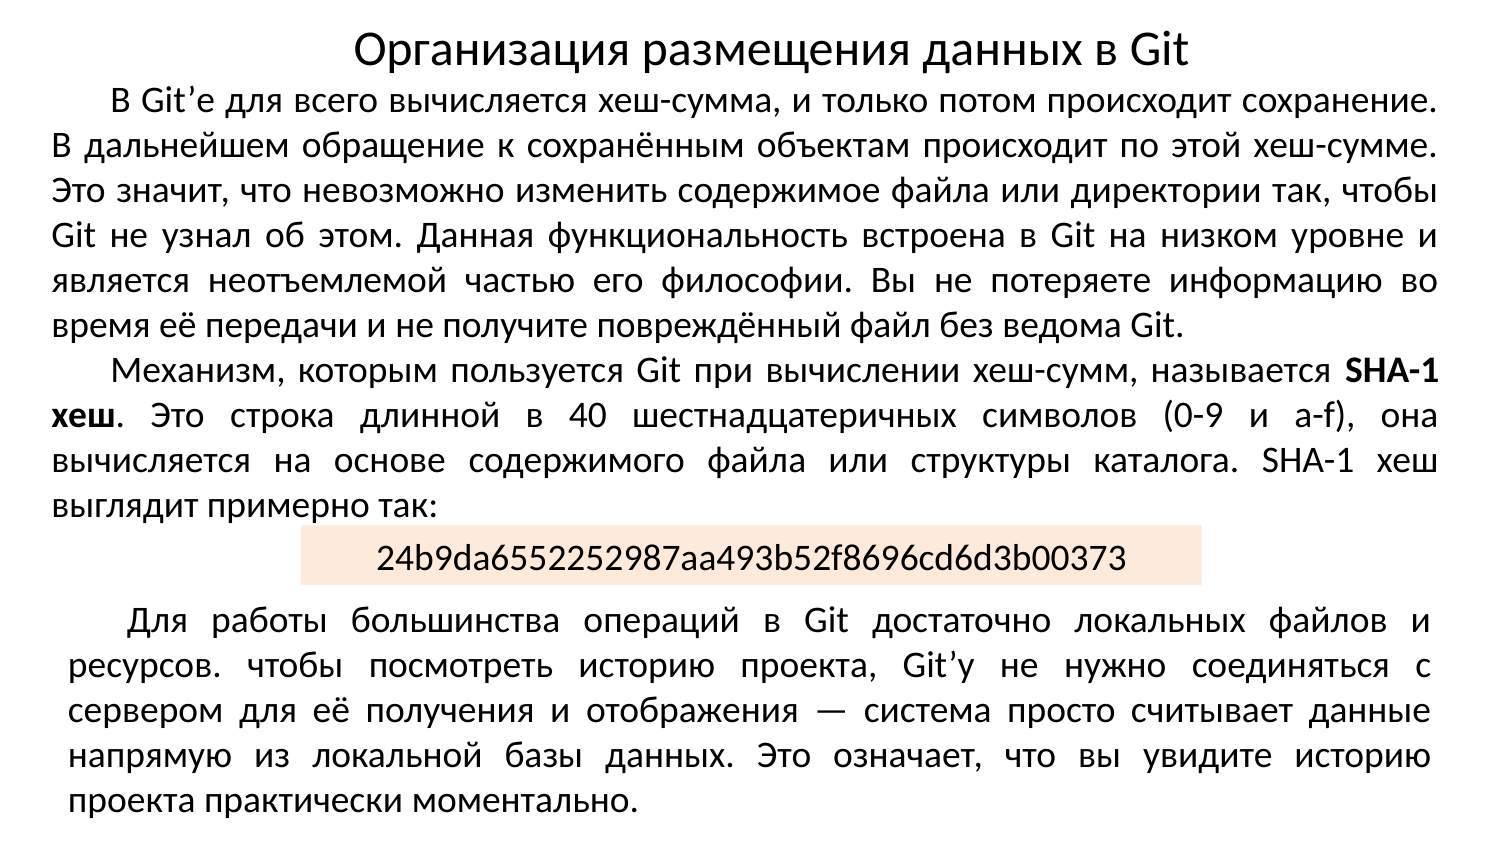

Организация размещения данных в Git
В Git’е для всего вычисляется хеш-сумма, и только потом происходит сохранение. В дальнейшем обращение к сохранённым объектам происходит по этой хеш-сумме. Это значит, что невозможно изменить содержимое файла или директории так, чтобы Git не узнал об этом. Данная функциональность встроена в Git на низком уровне и является неотъемлемой частью его философии. Вы не потеряете информацию во время её передачи и не получите повреждённый файл без ведома Git.
Механизм, которым пользуется Git при вычислении хеш-сумм, называется SHA-1 хеш. Это строка длинной в 40 шестнадцатеричных символов (0-9 и a-f), она вычисляется на основе содержимого файла или структуры каталога. SHA-1 хеш выглядит примерно так:
24b9da6552252987aa493b52f8696cd6d3b00373
Для работы большинства операций в Git достаточно локальных файлов и ресурсов. чтобы посмотреть историю проекта, Git’у не нужно соединяться с сервером для её получения и отображения — система просто считывает данные напрямую из локальной базы данных. Это означает, что вы увидите историю проекта практически моментально.